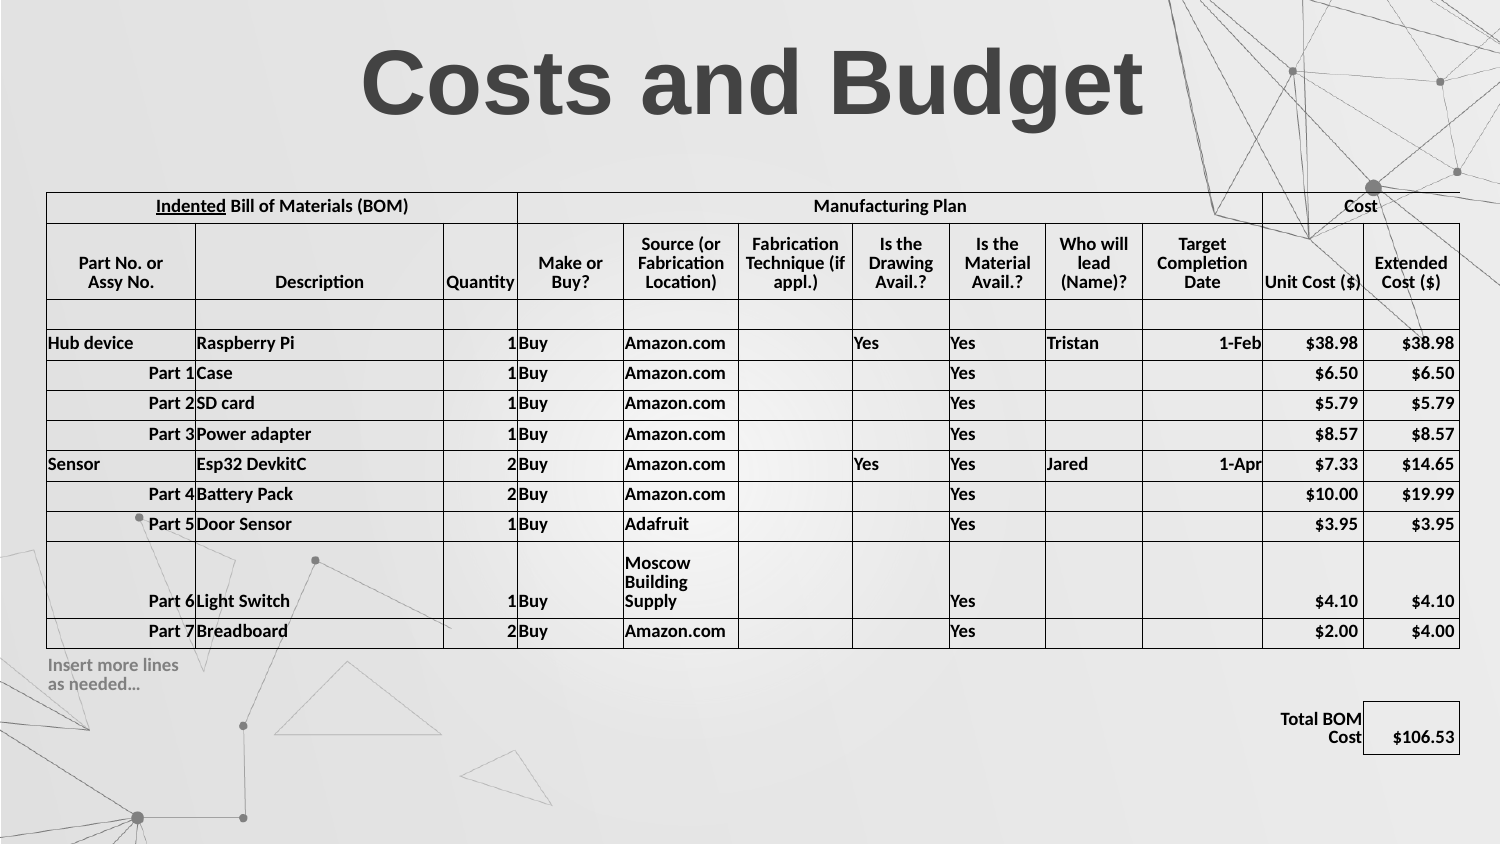

# Costs and Budget
| Indented Bill of Materials (BOM) |  |  | Manufacturing Plan |  |  |  |  |  |  | Cost |  |
| --- | --- | --- | --- | --- | --- | --- | --- | --- | --- | --- | --- |
| Part No. or Assy No. | Description | Quantity | Make or Buy? | Source (or Fabrication Location) | Fabrication Technique (if appl.) | Is the Drawing Avail.? | Is the Material Avail.? | Who will lead (Name)? | Target Completion Date | Unit Cost ($) | Extended Cost ($) |
|  |  |  |  |  |  |  |  |  |  |  |  |
| Hub device | Raspberry Pi | 1 | Buy | Amazon.com |  | Yes | Yes | Tristan | 1-Feb | $38.98 | $38.98 |
| Part 1 | Case | 1 | Buy | Amazon.com |  |  | Yes |  |  | $6.50 | $6.50 |
| Part 2 | SD card | 1 | Buy | Amazon.com |  |  | Yes |  |  | $5.79 | $5.79 |
| Part 3 | Power adapter | 1 | Buy | Amazon.com |  |  | Yes |  |  | $8.57 | $8.57 |
| Sensor | Esp32 DevkitC | 2 | Buy | Amazon.com |  | Yes | Yes | Jared | 1-Apr | $7.33 | $14.65 |
| Part 4 | Battery Pack | 2 | Buy | Amazon.com |  |  | Yes |  |  | $10.00 | $19.99 |
| Part 5 | Door Sensor | 1 | Buy | Adafruit |  |  | Yes |  |  | $3.95 | $3.95 |
| Part 6 | Light Switch | 1 | Buy | Moscow Building Supply |  |  | Yes |  |  | $4.10 | $4.10 |
| Part 7 | Breadboard | 2 | Buy | Amazon.com |  |  | Yes |  |  | $2.00 | $4.00 |
| Insert more lines as needed… |  |  |  |  |  |  |  |  |  |  |  |
|  |  |  |  |  |  |  |  |  |  | Total BOM Cost | $106.53 |